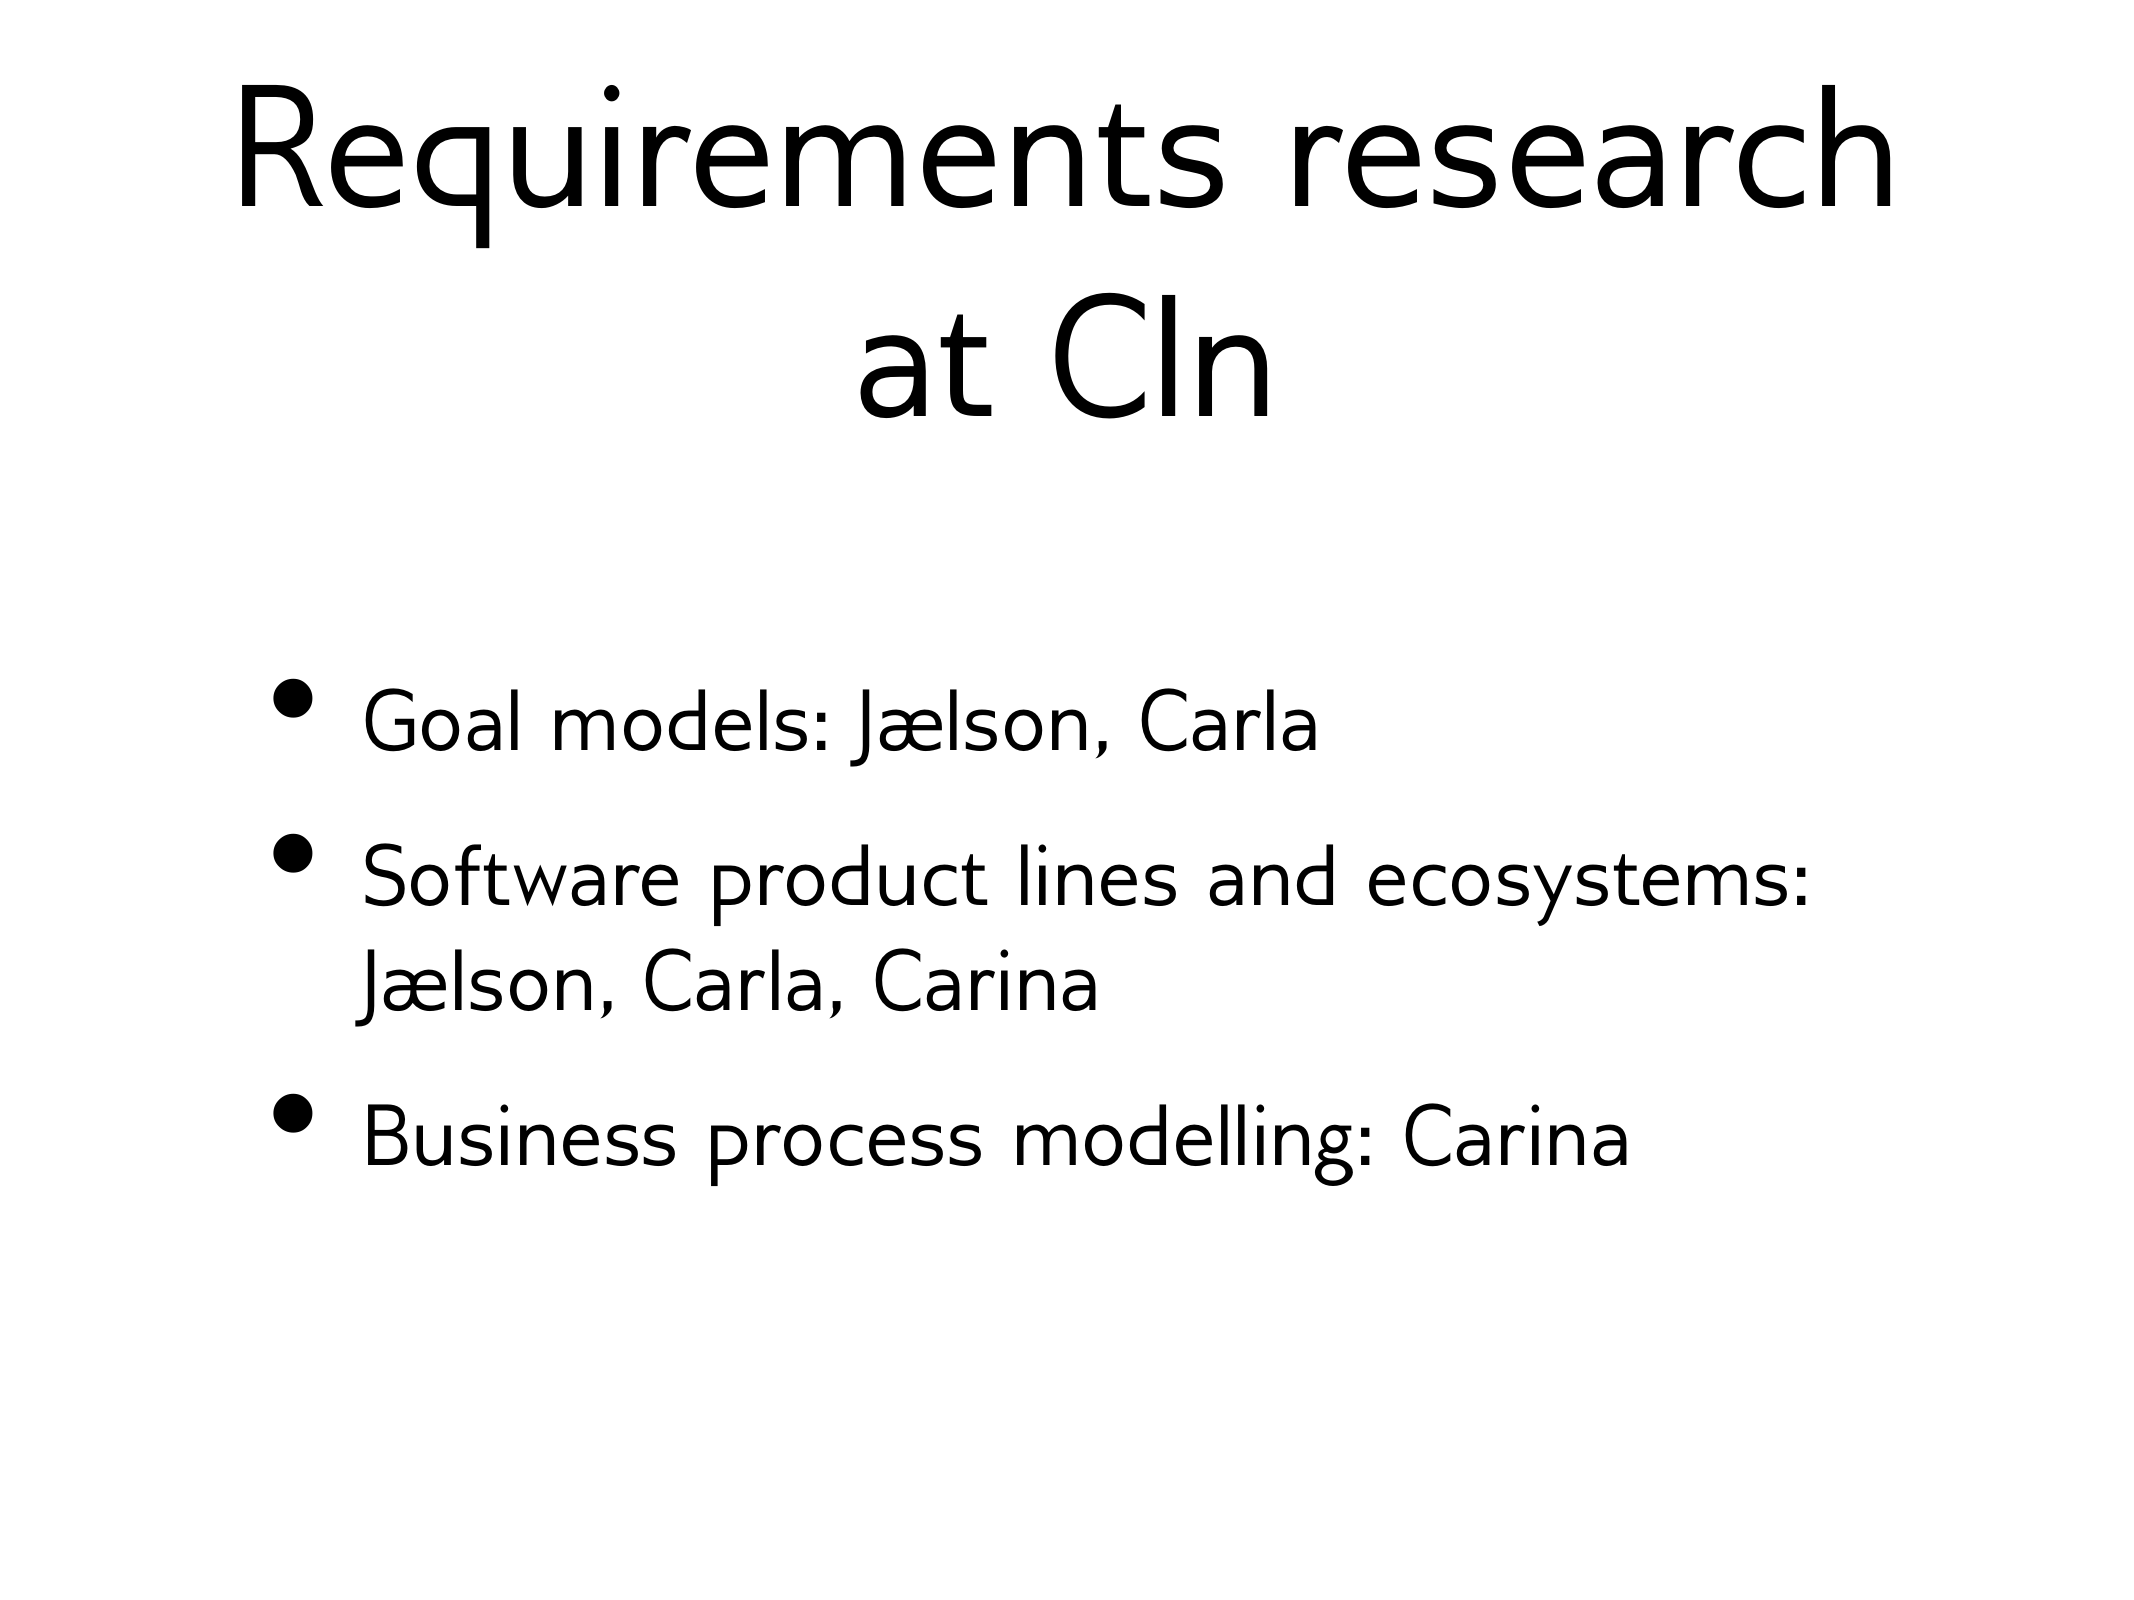

# Requirements research at CIn
Goal models: Jaelson, Carla
Software product lines and ecosystems: Jaelson, Carla, Carina
Business process modelling: Carina